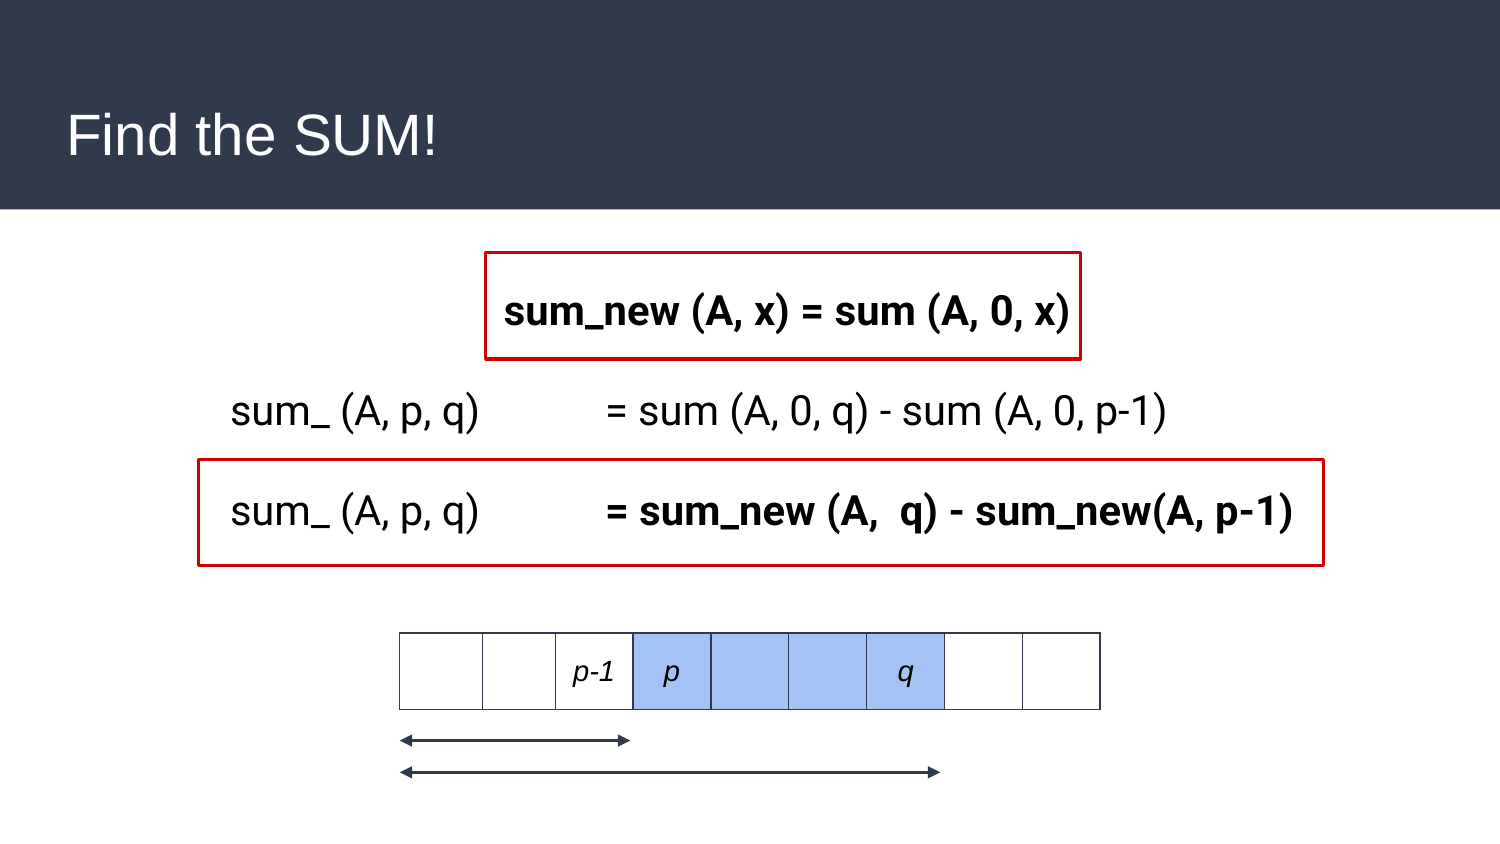

# Find the SUM!

sum_new (A, x) = sum (A, 0, x)

sum_ (A, p, q) 	= sum (A, 0, q) - sum (A, 0, p-1)

sum_ (A, p, q)	= sum_new (A,  q) - sum_new(A, p-1)

|  |  | p-1 | p |  |  | q |  |  |
| --- | --- | --- | --- | --- | --- | --- | --- | --- |